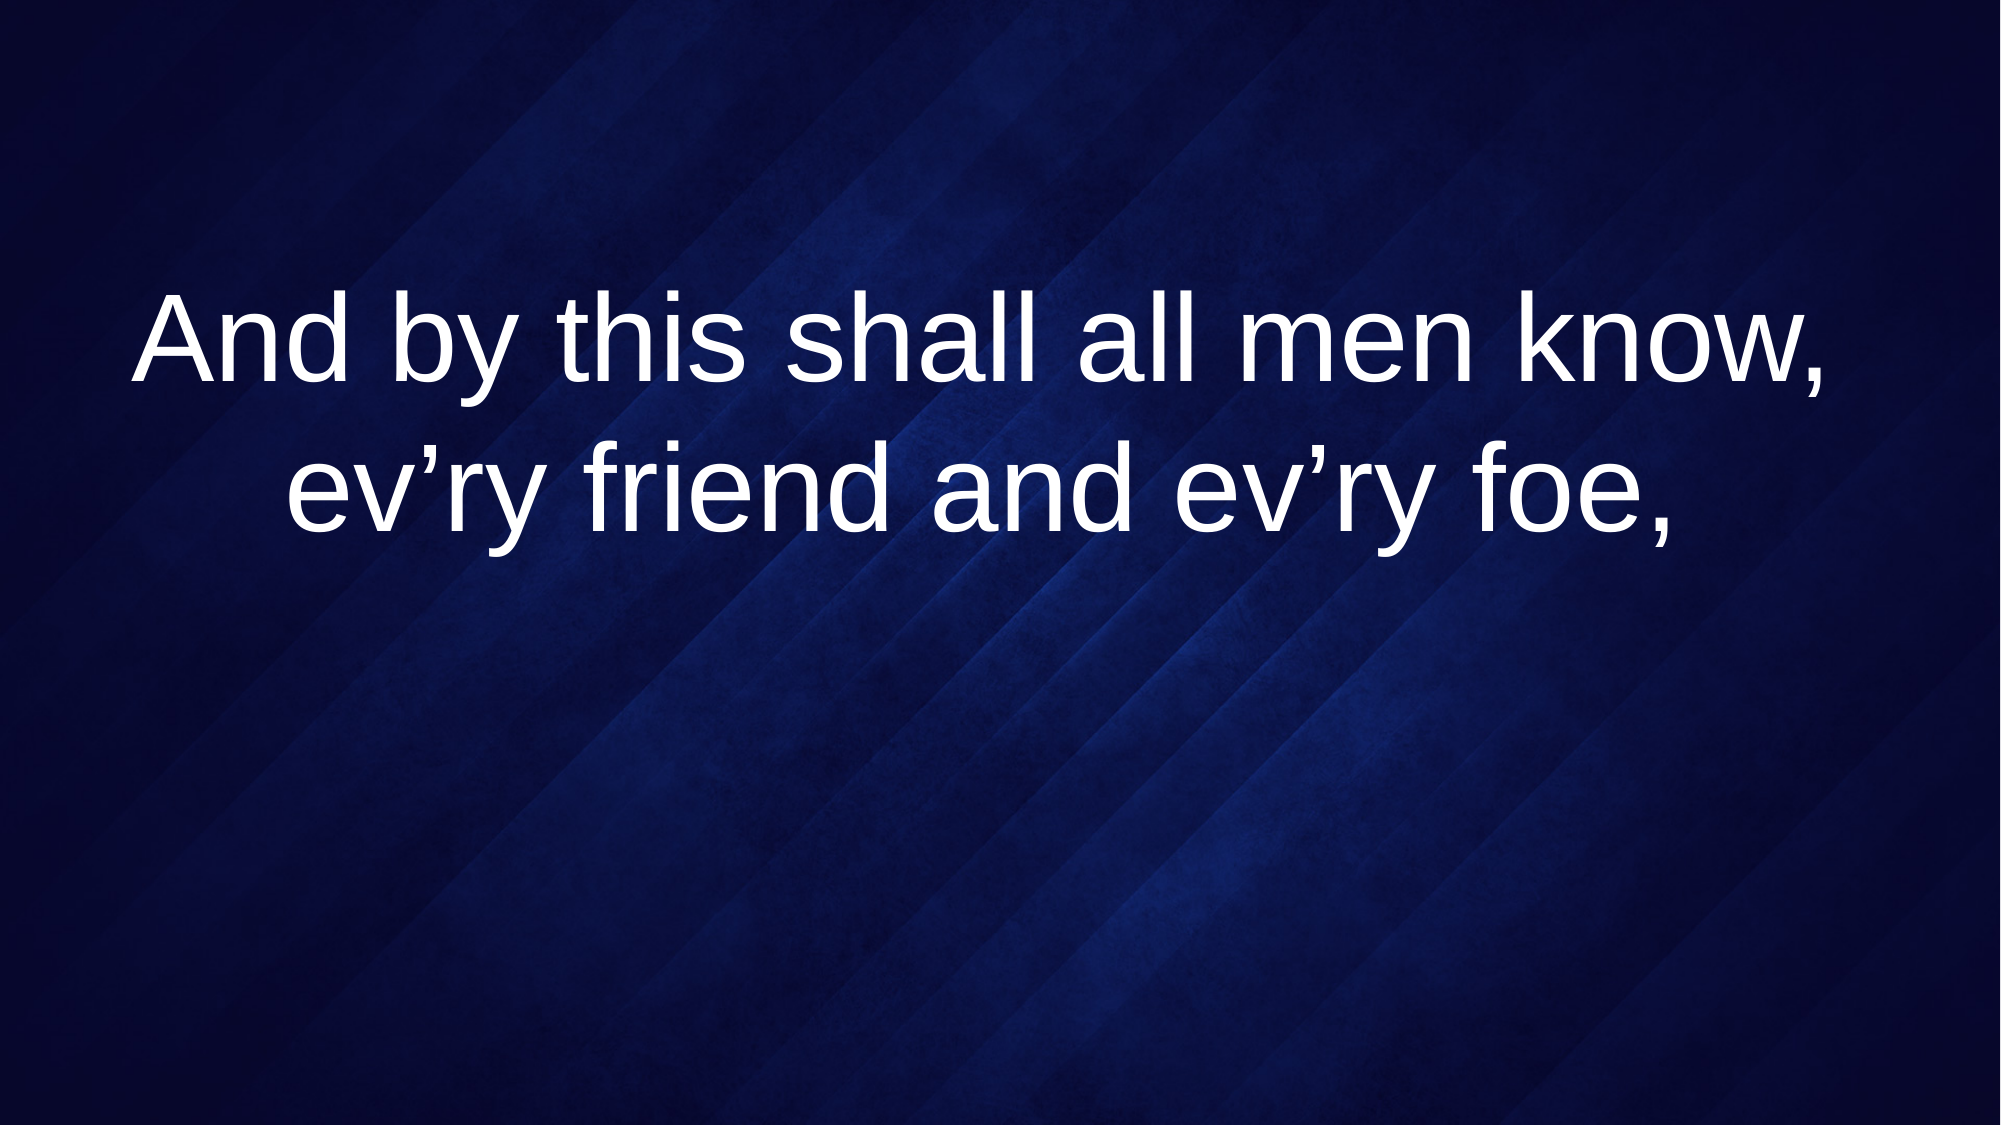

# And by this shall all men know, ev’ry friend and ev’ry foe,